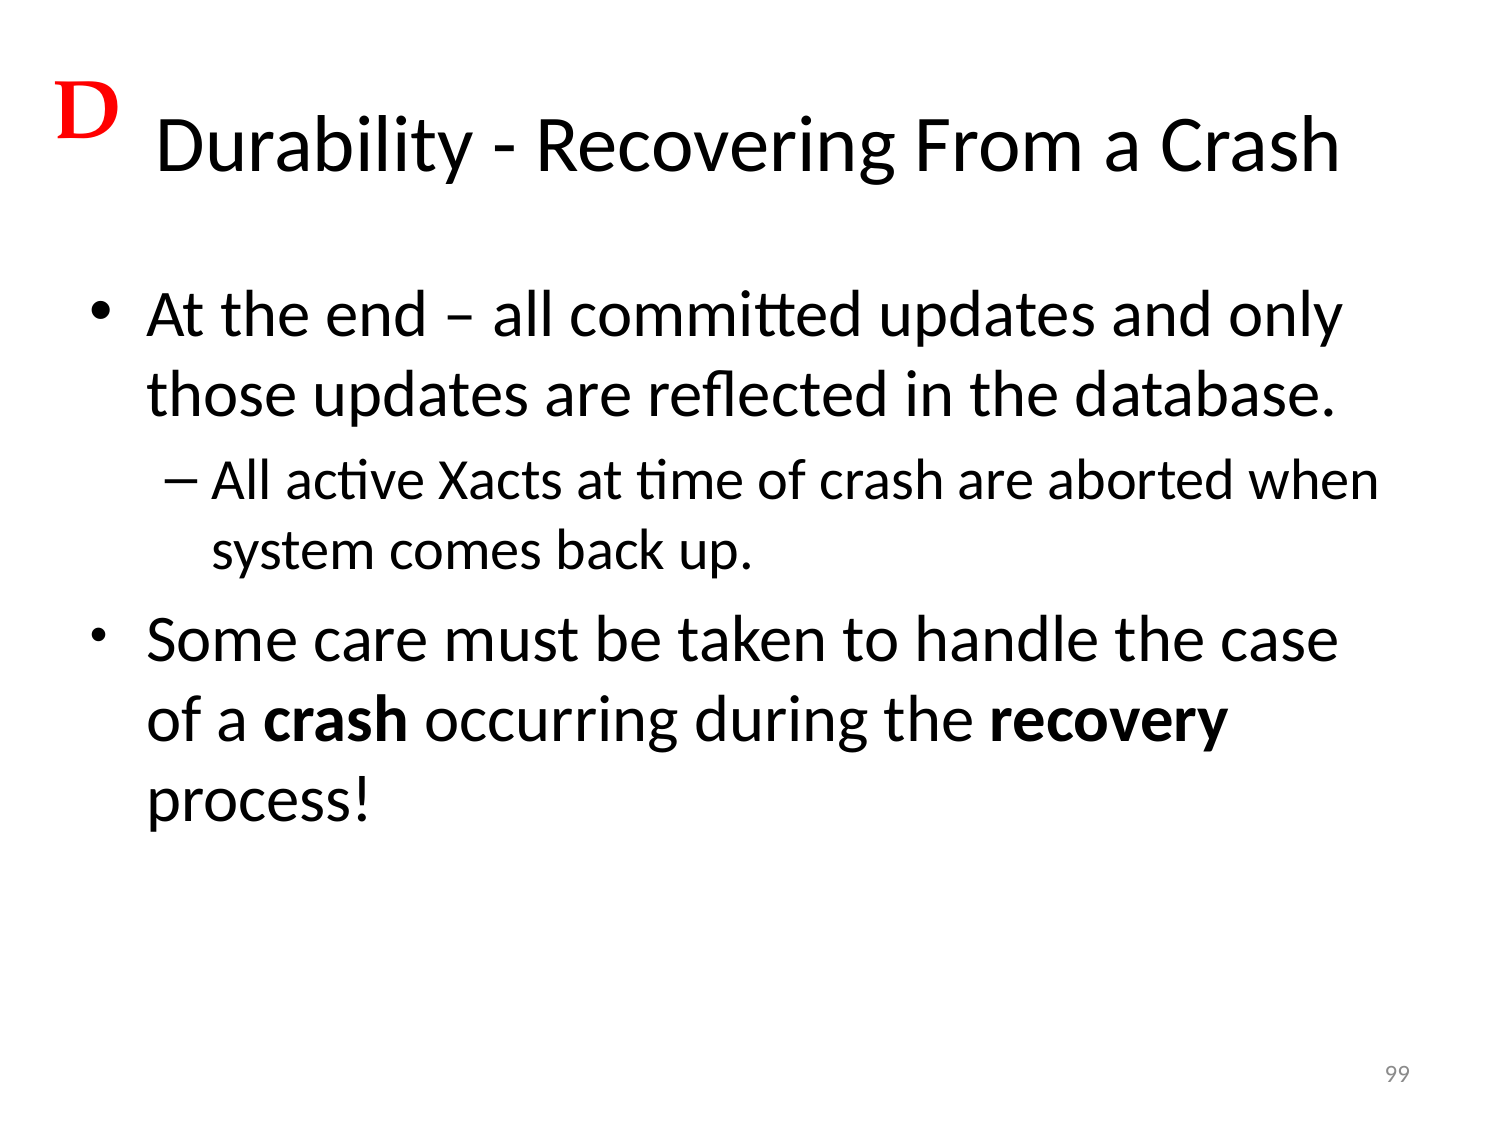

# Durability - Recovering From a Crash
D
At the end – all committed updates and only those updates are reflected in the database.
All active Xacts at time of crash are aborted when system comes back up.
Some care must be taken to handle the case of a crash occurring during the recovery process!
99